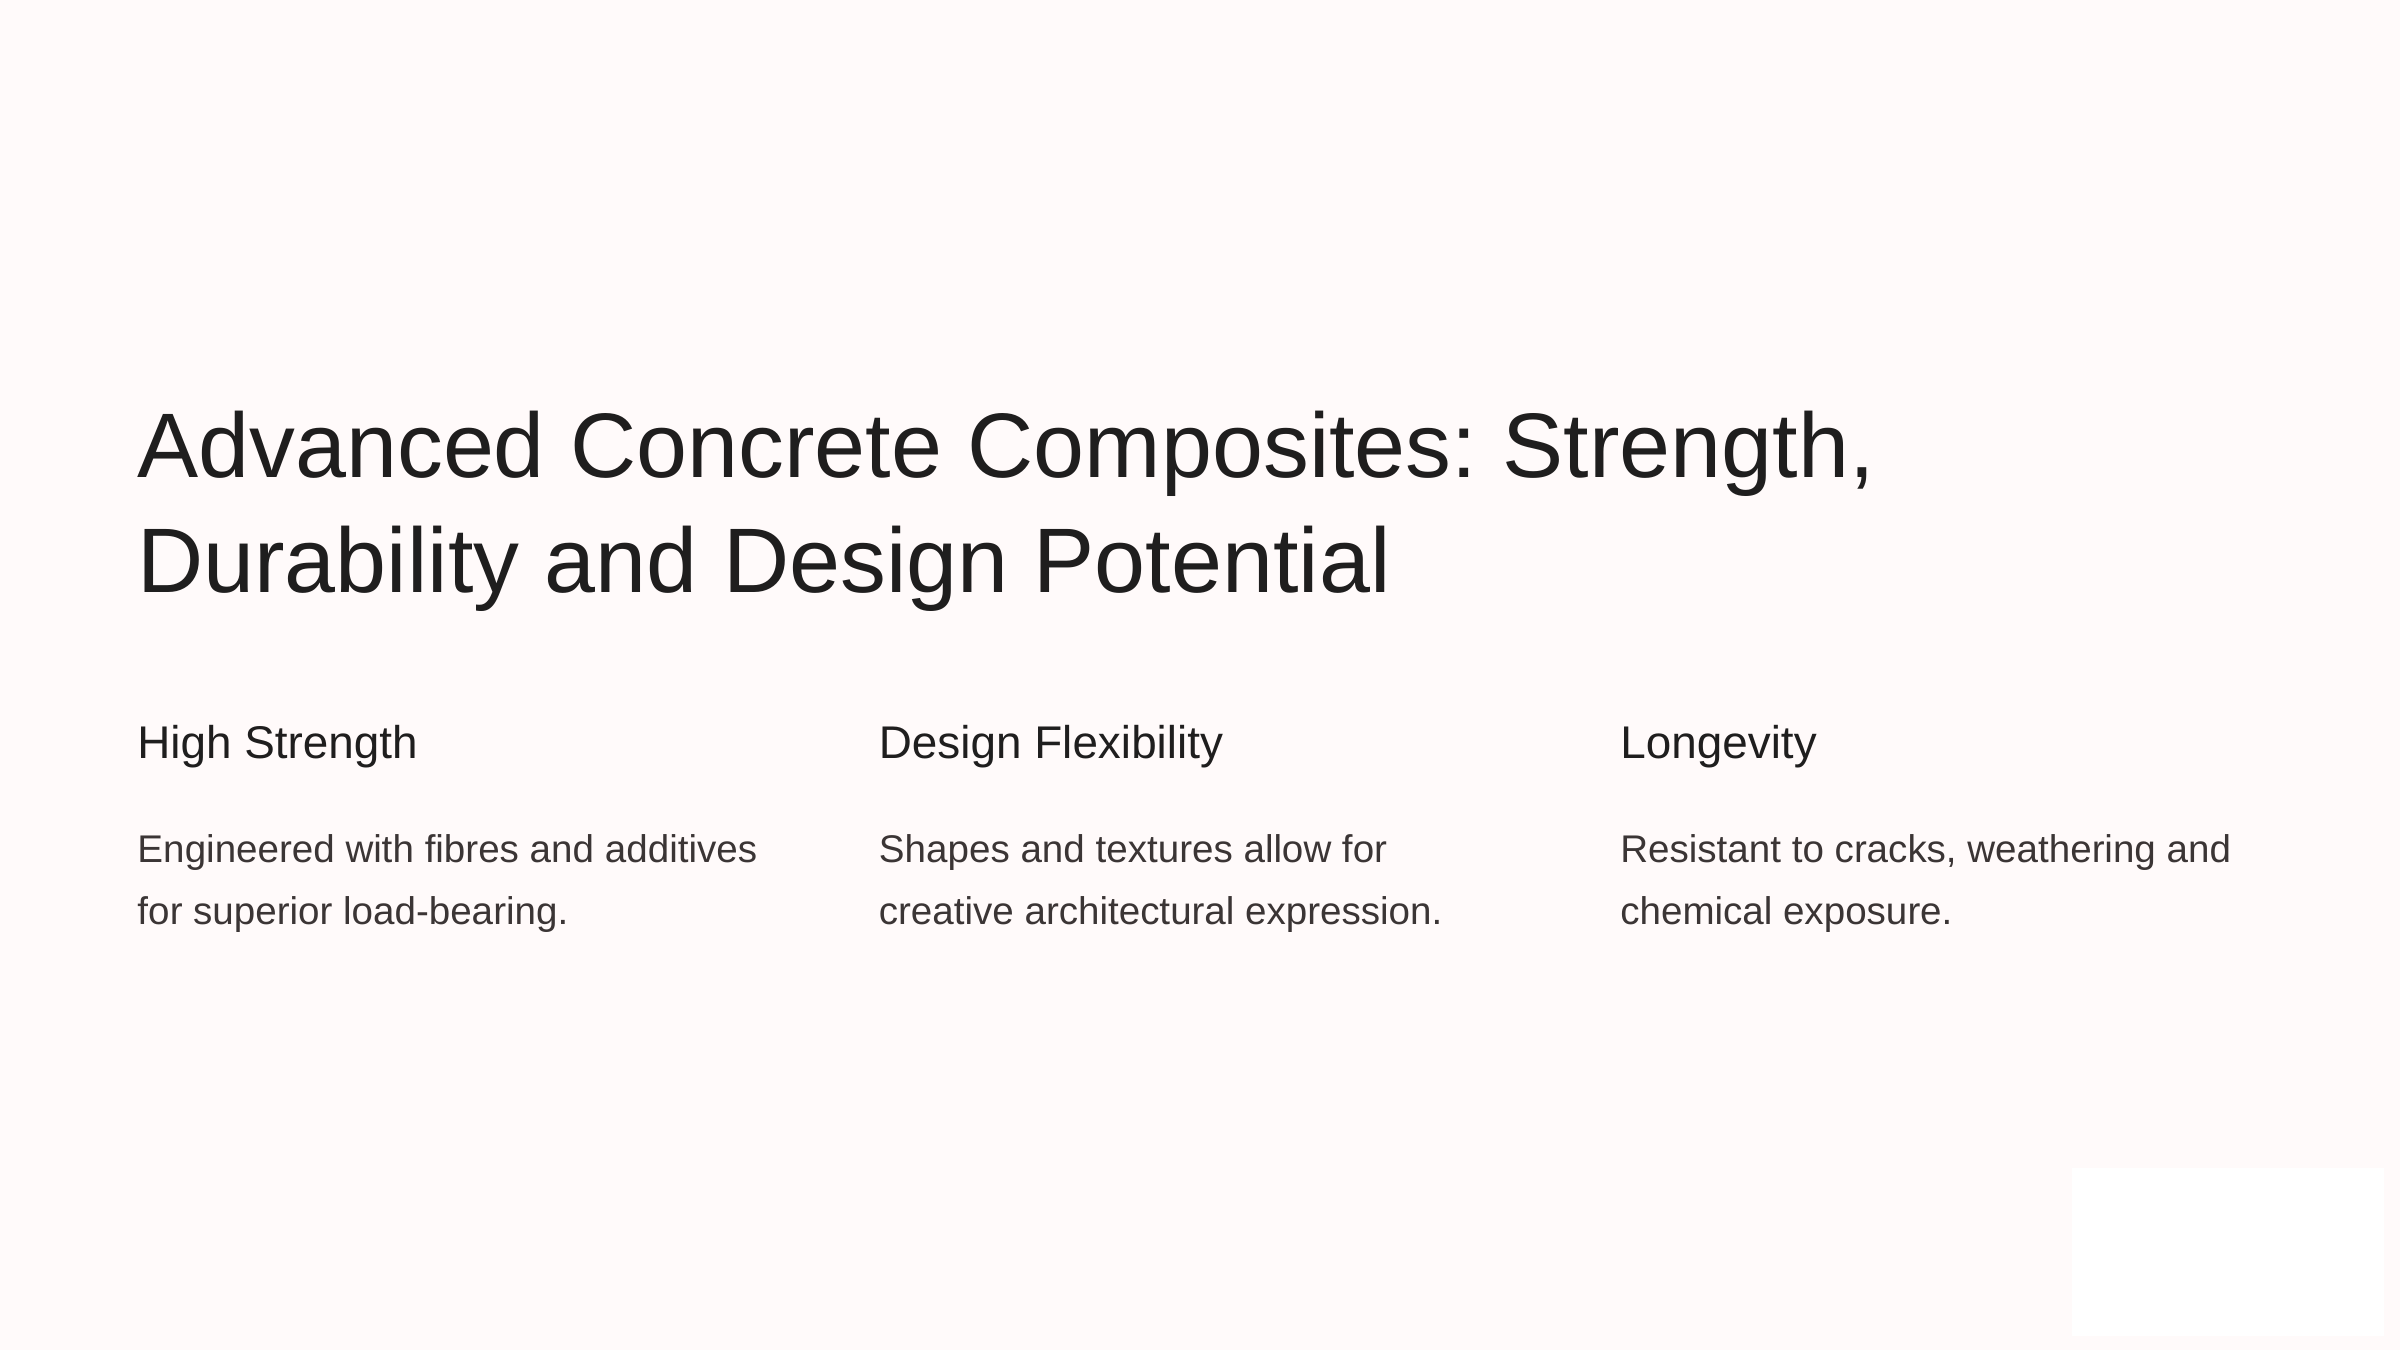

Advanced Concrete Composites: Strength, Durability and Design Potential
High Strength
Design Flexibility
Longevity
Engineered with fibres and additives for superior load-bearing.
Shapes and textures allow for creative architectural expression.
Resistant to cracks, weathering and chemical exposure.